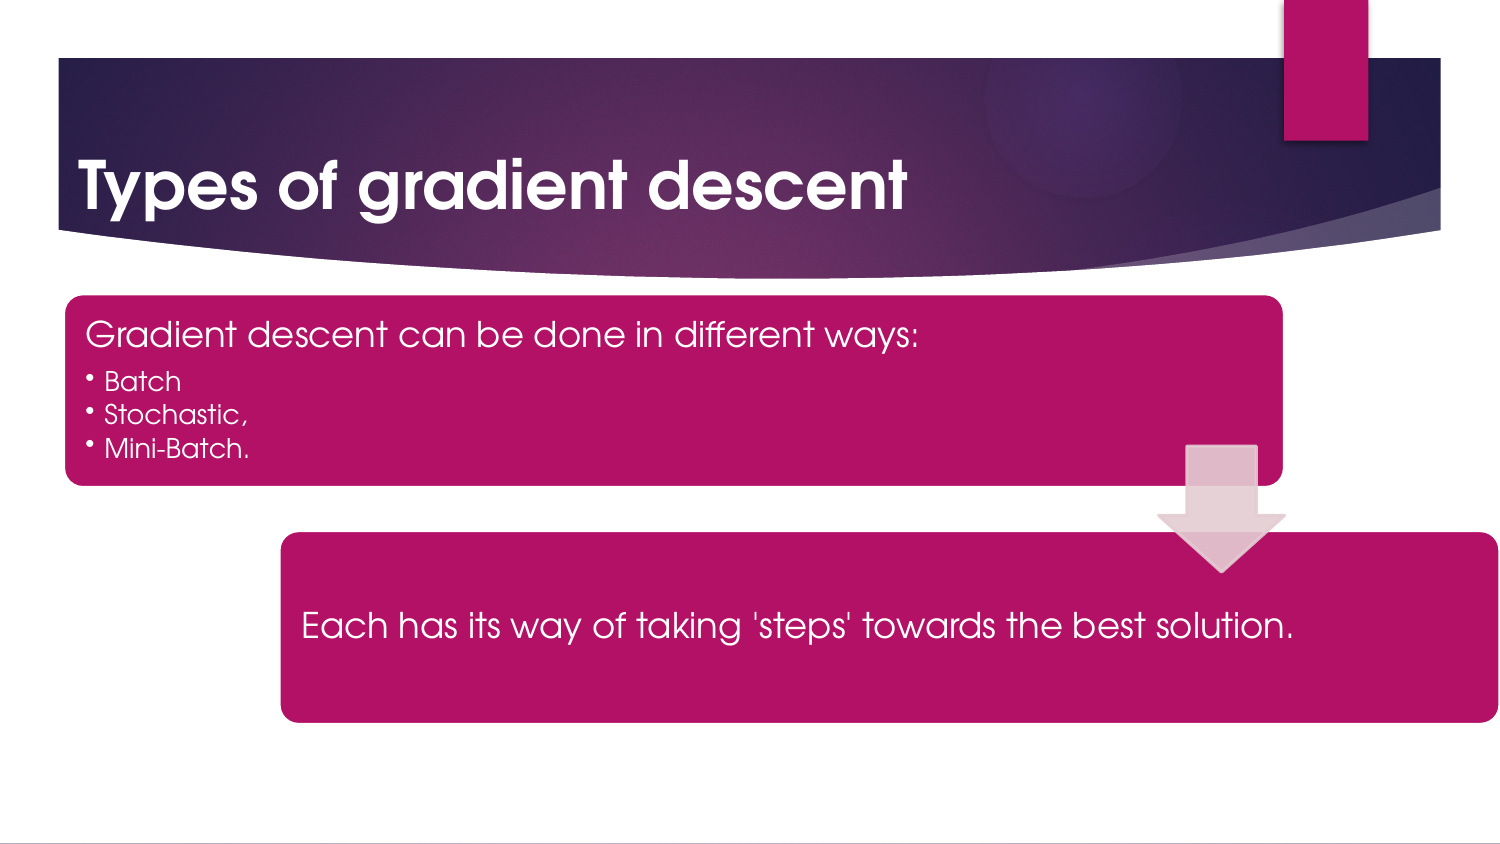

Types of gradient descent
Gradient descent can be done in different ways:
Batch
Stochastic,
Mini-Batch.
Each has its way of taking 'steps' towards the best solution.